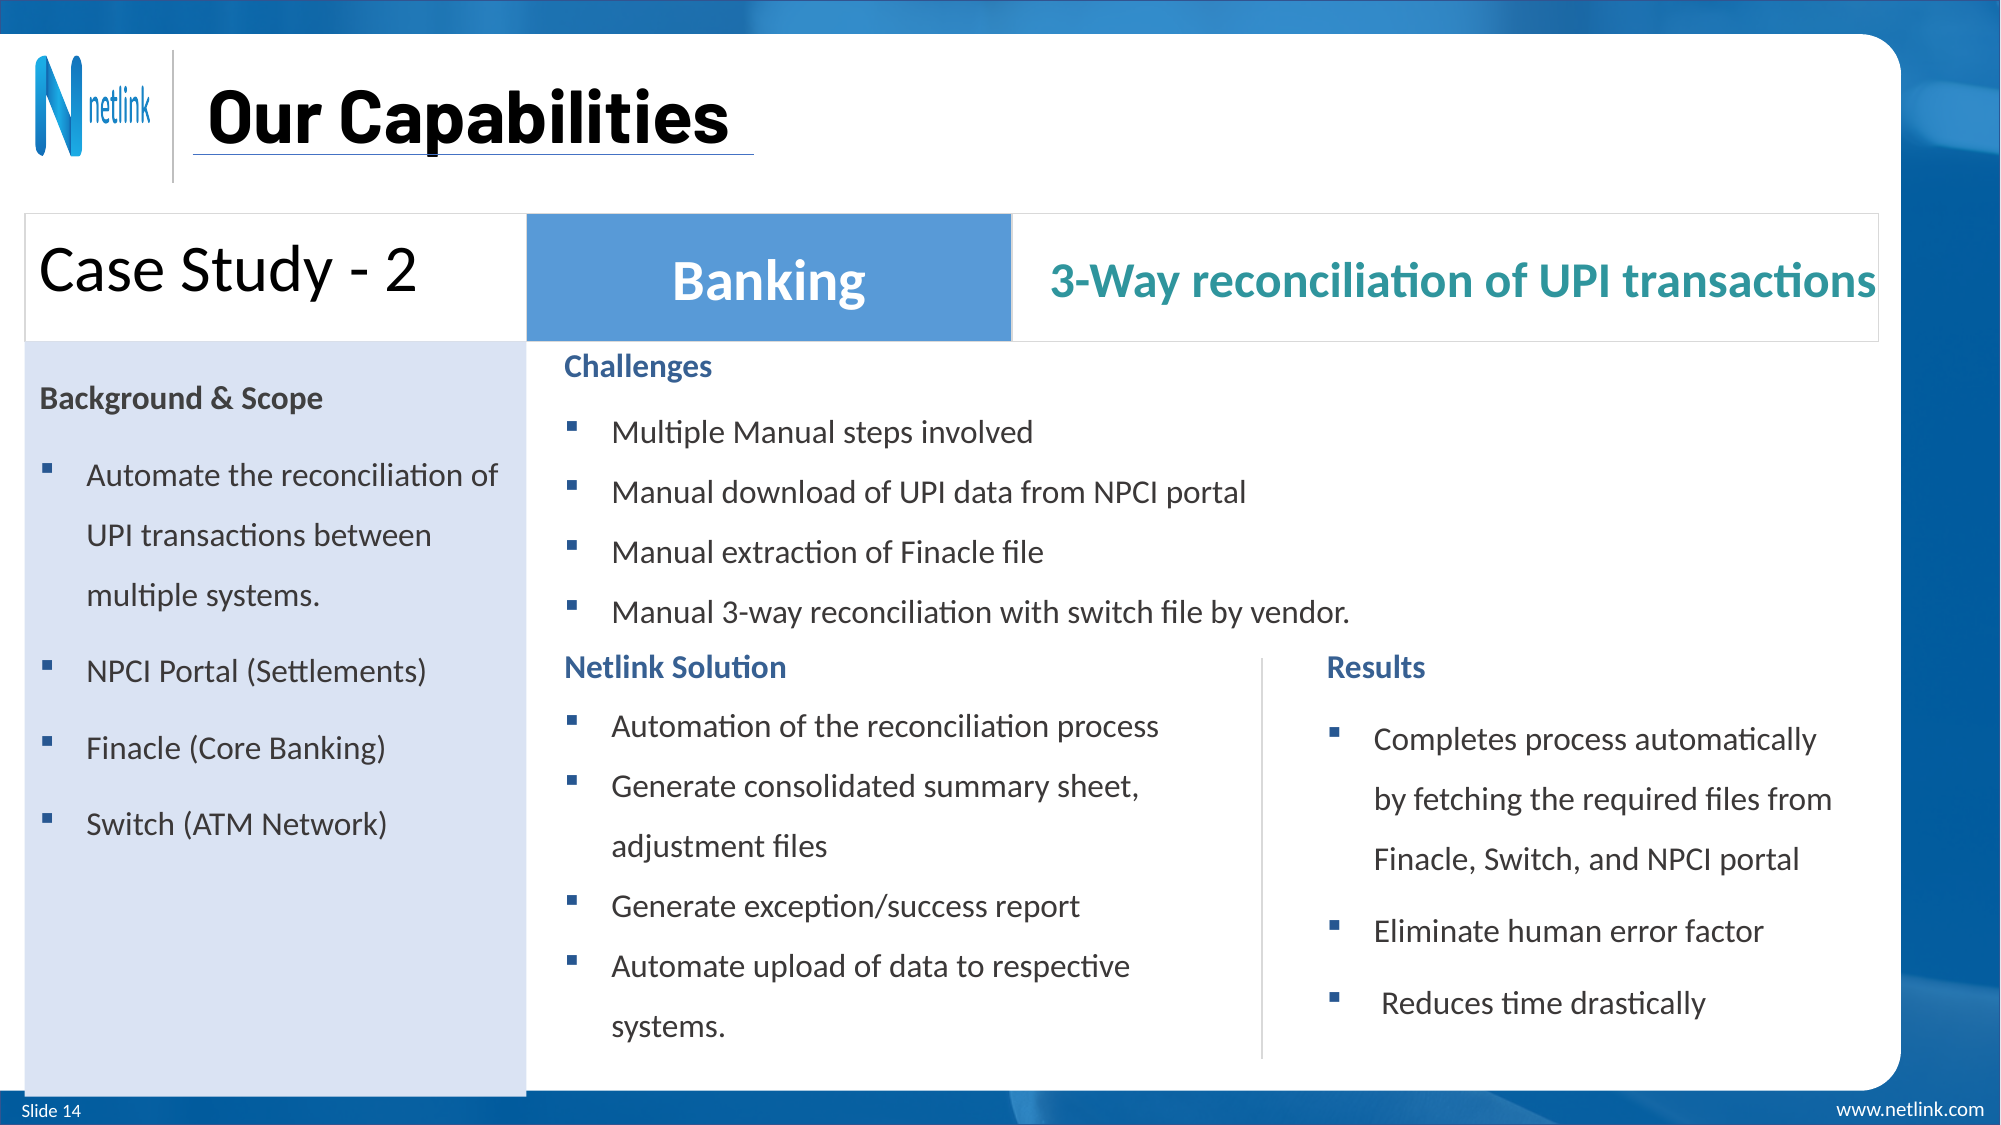

Our Capabilities

Banking
  3-Way reconciliation of UPI transactions
Case Study - 2
Background & Scope
Automate the reconciliation of UPI transactions between multiple systems.
NPCI Portal (Settlements)
Finacle (Core Banking)
Switch (ATM Network)

Challenges
Multiple Manual steps involved
Manual download of UPI data from NPCI portal
Manual extraction of Finacle file
Manual 3-way reconciliation with switch file by vendor.

Netlink Solution
Automation of the reconciliation process
Generate consolidated summary sheet, adjustment files
Generate exception/success report
Automate upload of data to respective systems.
Results
Completes process automatically by fetching the required files from Finacle, Switch, and NPCI portal
Eliminate human error factor
 Reduces time drastically